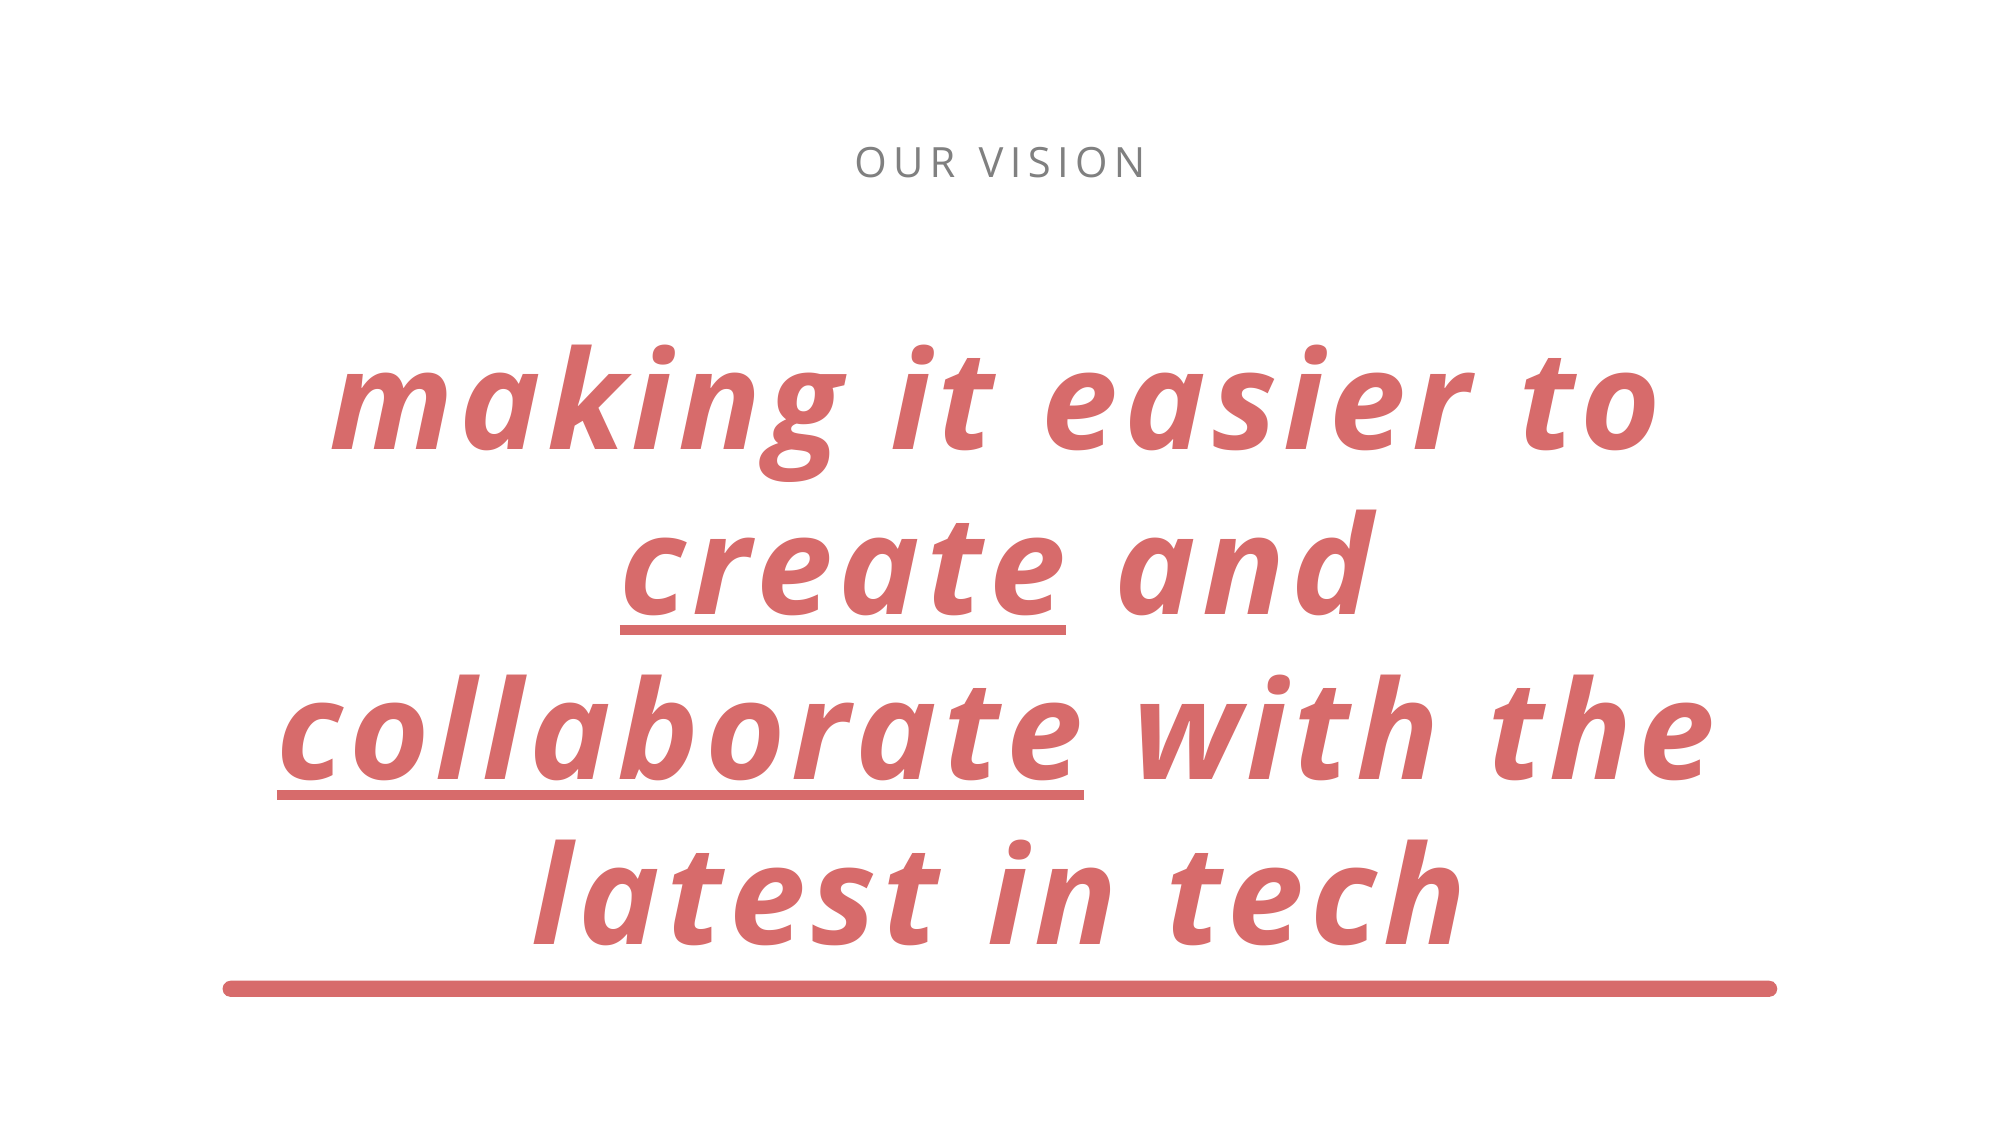

OUR VISION
making it easier to create and collaborate with the latest in tech